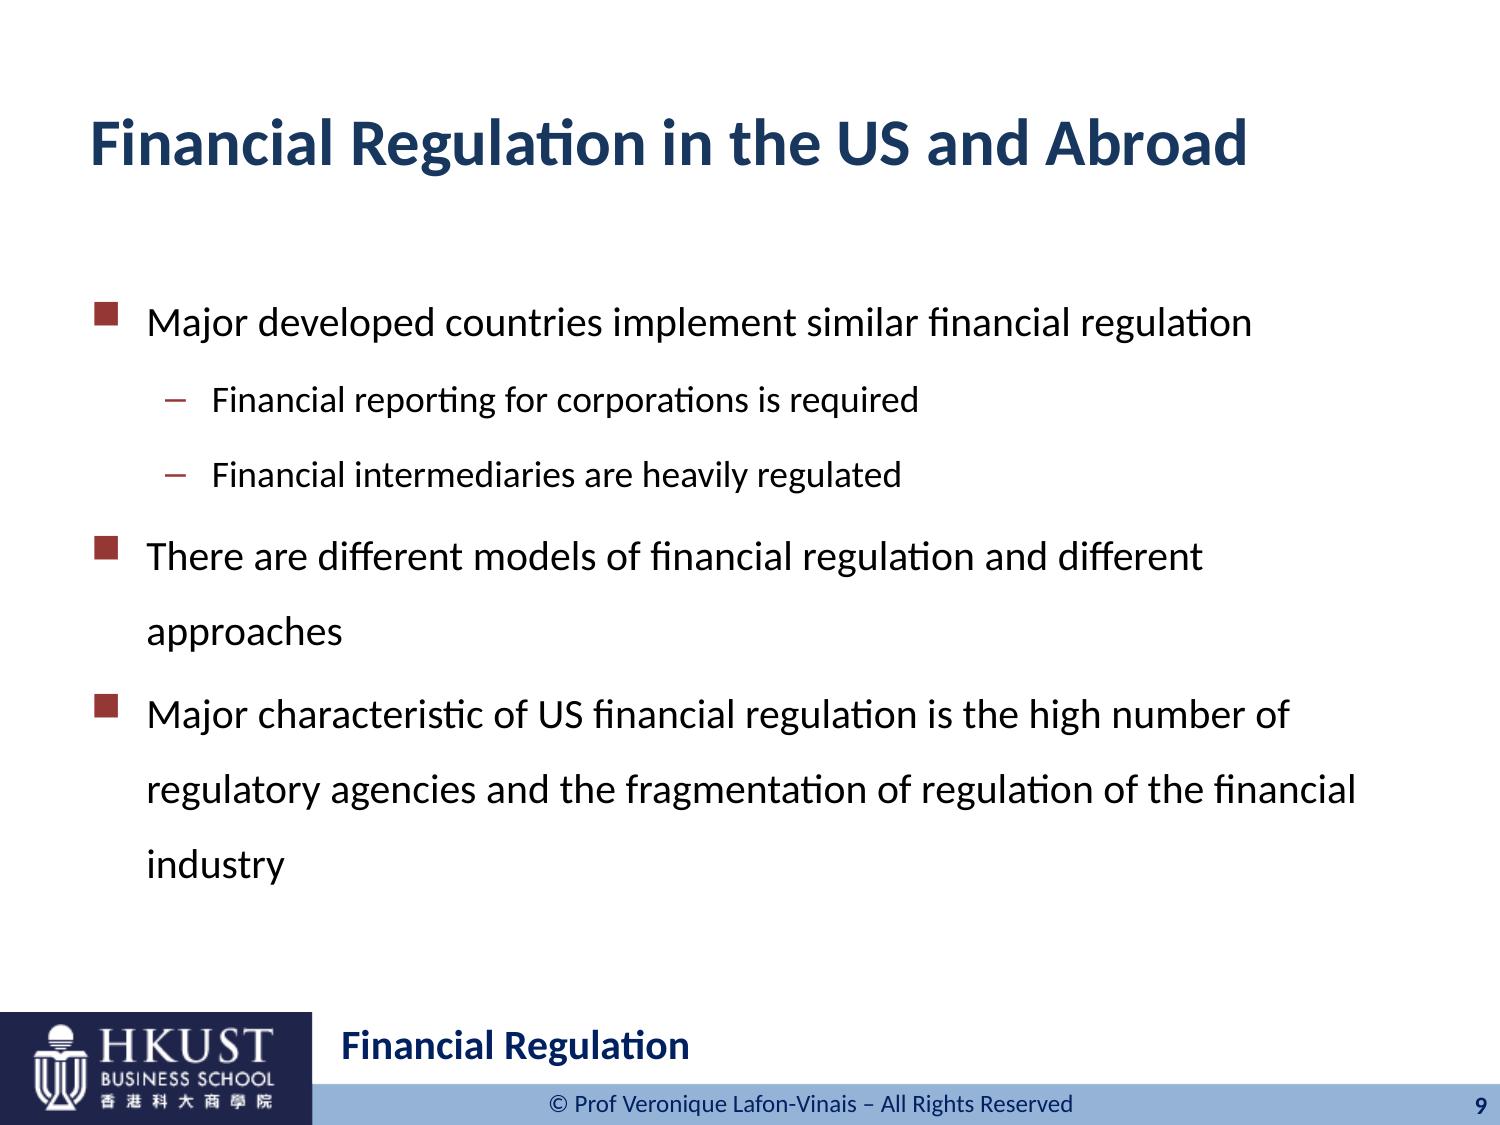

# Financial Regulation in the US and Abroad
Major developed countries implement similar financial regulation
Financial reporting for corporations is required
Financial intermediaries are heavily regulated
There are different models of financial regulation and different approaches
Major characteristic of US financial regulation is the high number of regulatory agencies and the fragmentation of regulation of the financial industry
Financial Regulation
9